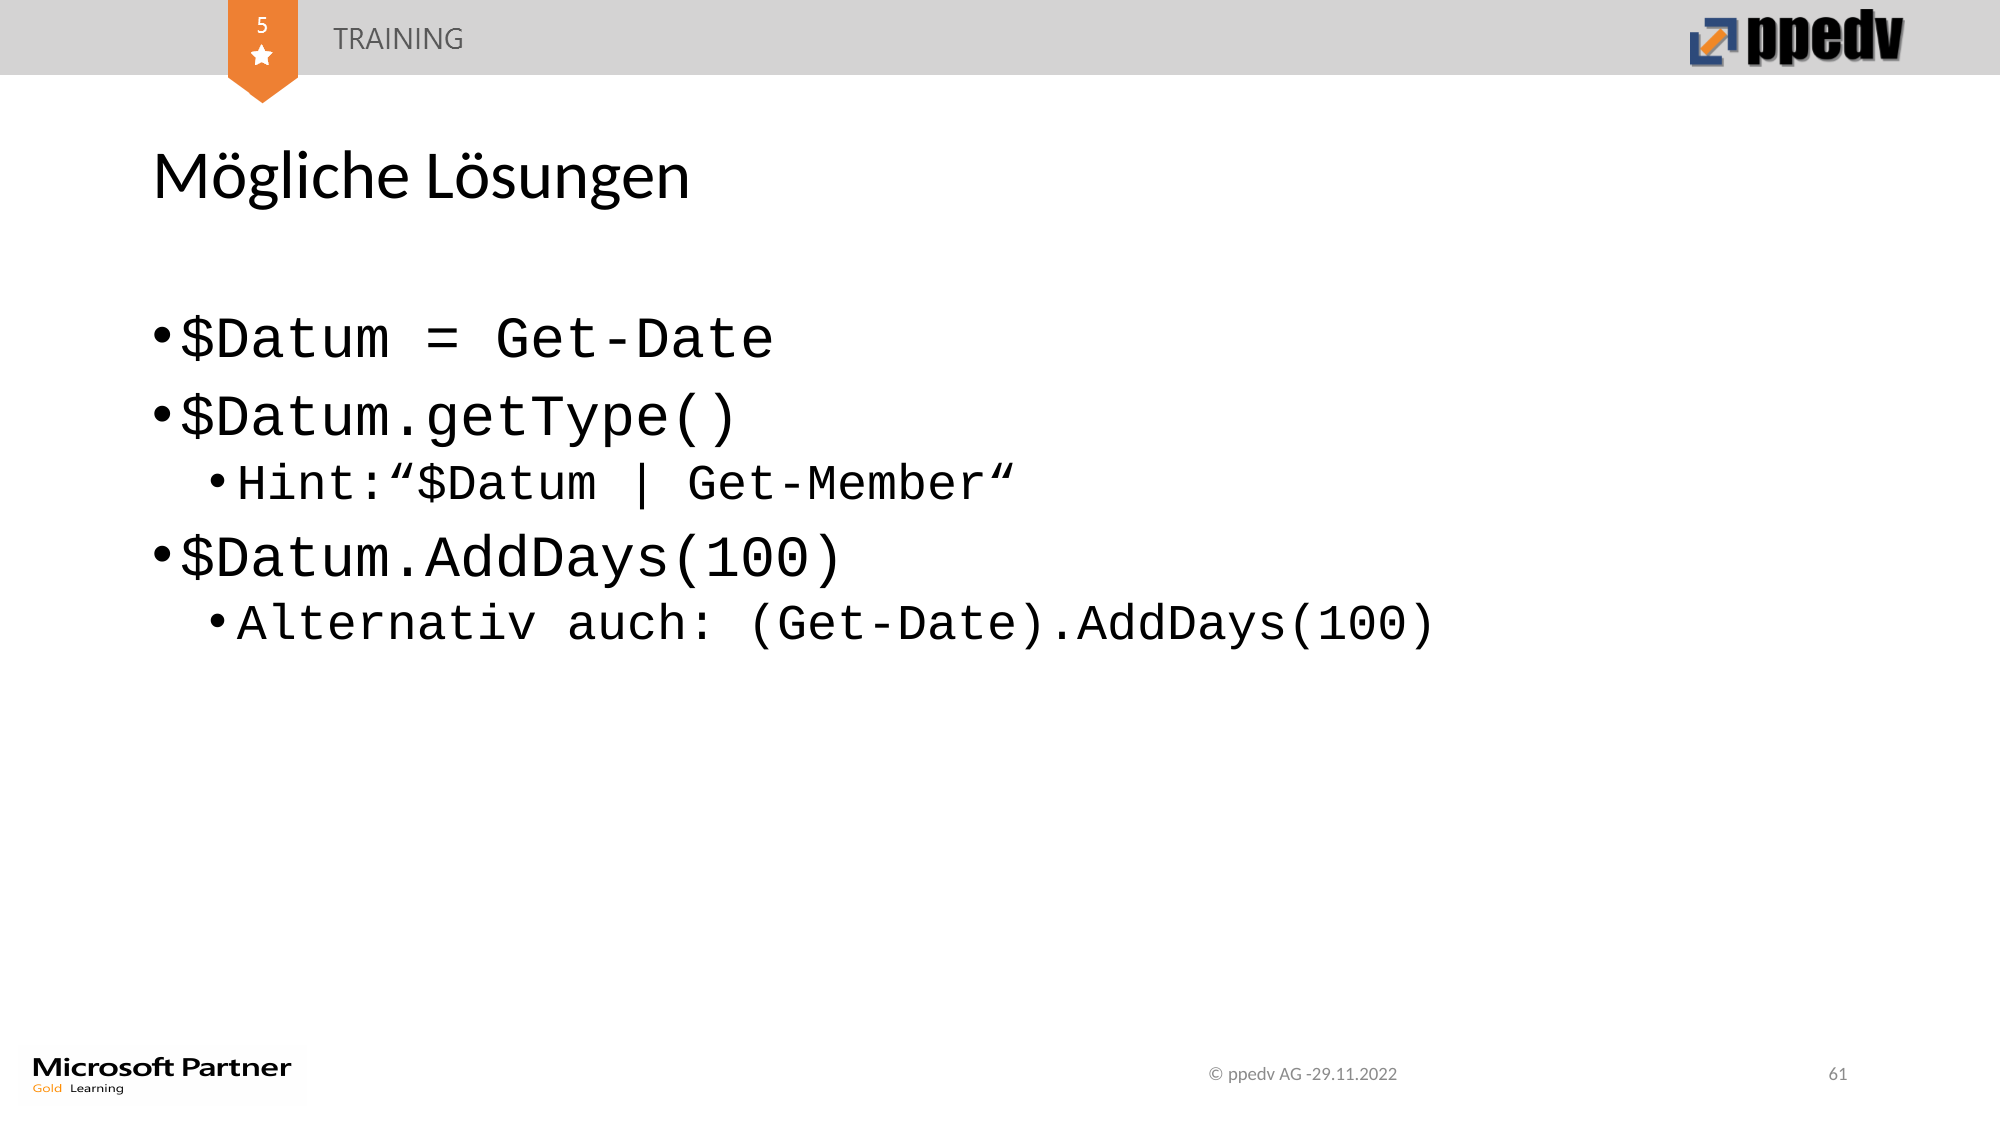

# Mögliche Lösungen
$Datum = Get-Date
$Datum.getType()
Hint:“$Datum | Get-Member“
$Datum.AddDays(100)
Alternativ auch: (Get-Date).AddDays(100)
© ppedv AG -29.11.2022
61